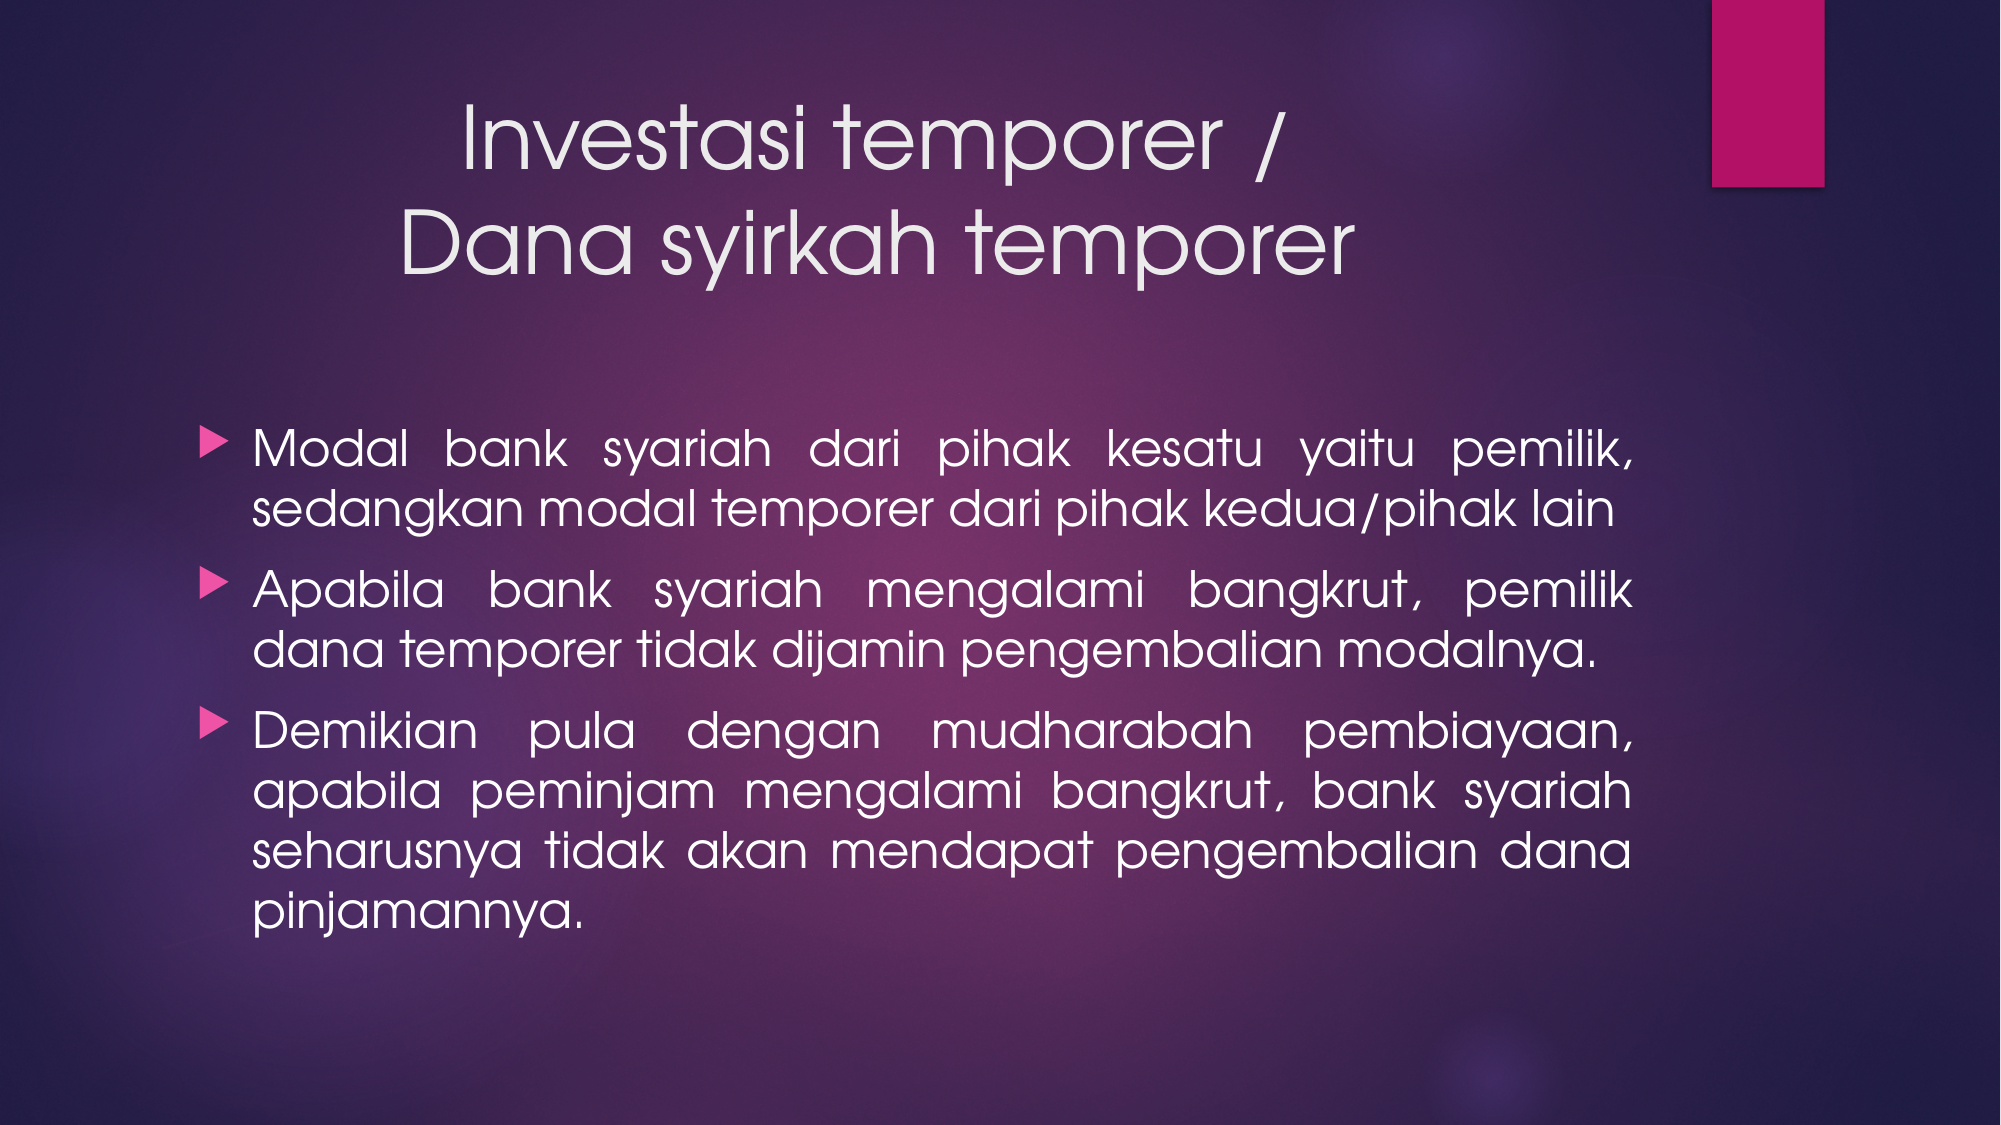

# Investasi temporer / Dana syirkah temporer
Modal bank syariah dari pihak kesatu yaitu pemilik, sedangkan modal temporer dari pihak kedua/pihak lain
Apabila bank syariah mengalami bangkrut, pemilik dana temporer tidak dijamin pengembalian modalnya.
Demikian pula dengan mudharabah pembiayaan, apabila peminjam mengalami bangkrut, bank syariah seharusnya tidak akan mendapat pengembalian dana pinjamannya.